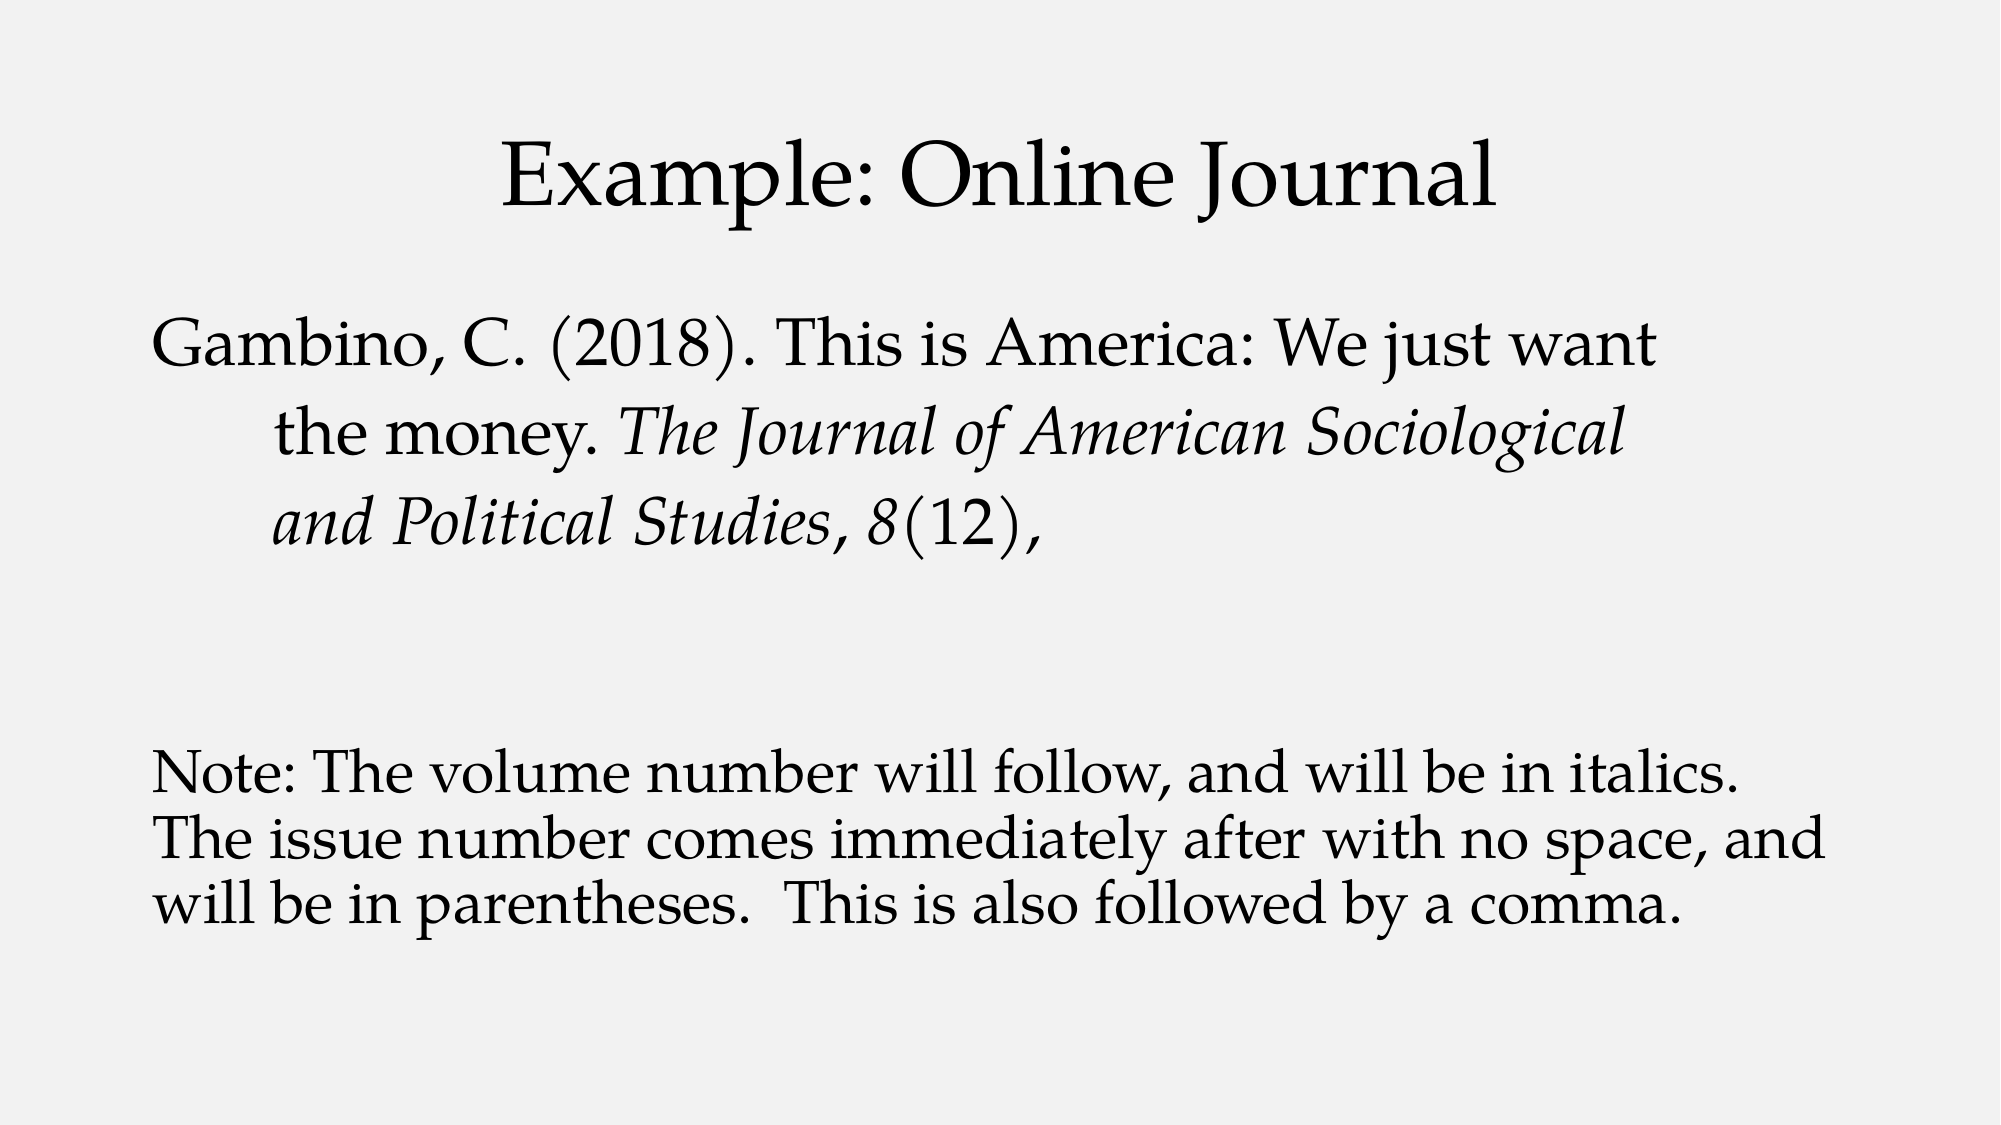

# Example: Online Journal
Gambino, C. (2018). This is America: We just want
	the money. The Journal of American Sociological
	and Political Studies, 8(12),

Note: The volume number will follow, and will be in italics.  The issue number comes immediately after with no space, and will be in parentheses.  This is also followed by a comma.